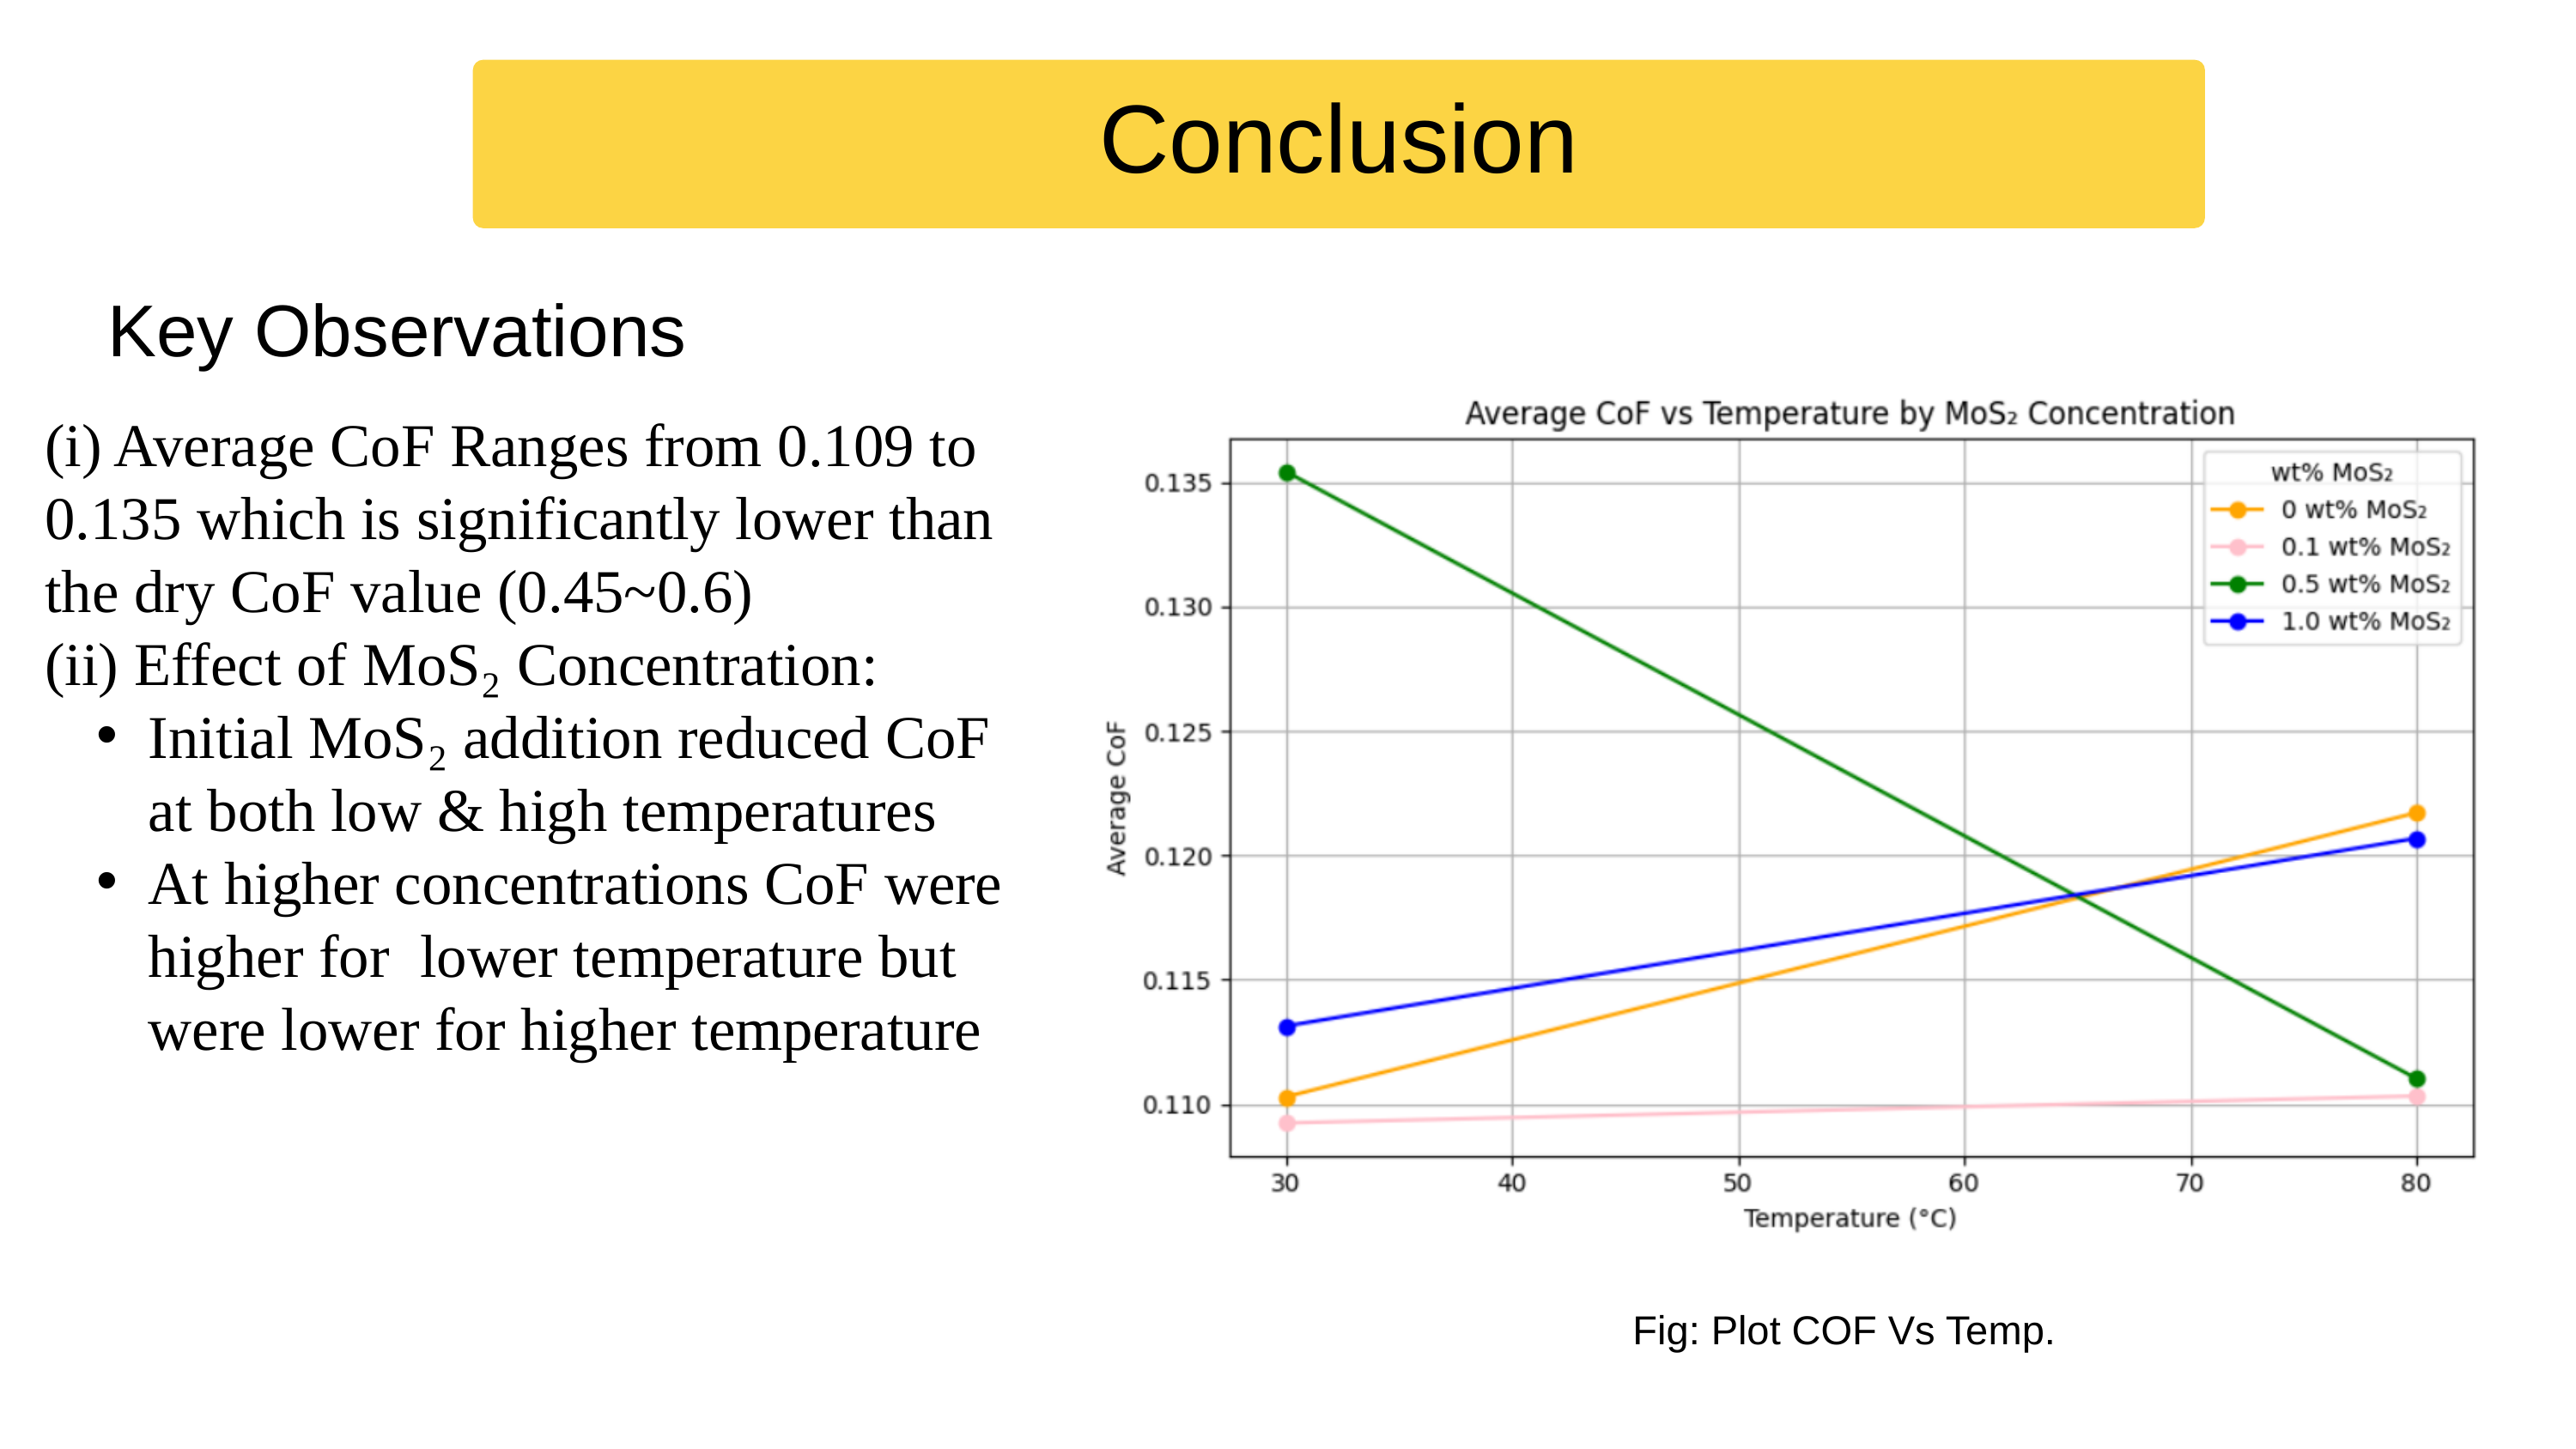

Conclusion
Key Observations

(i) Average CoF Ranges from 0.109 to 0.135 which is significantly lower than the dry CoF value (0.45~0.6)
(ii) Effect of MoS₂ Concentration:
Initial MoS₂ addition reduced CoF at both low & high temperatures
At higher concentrations CoF were higher for  lower temperature but were lower for higher temperature

Fig: Plot COF Vs Temp.